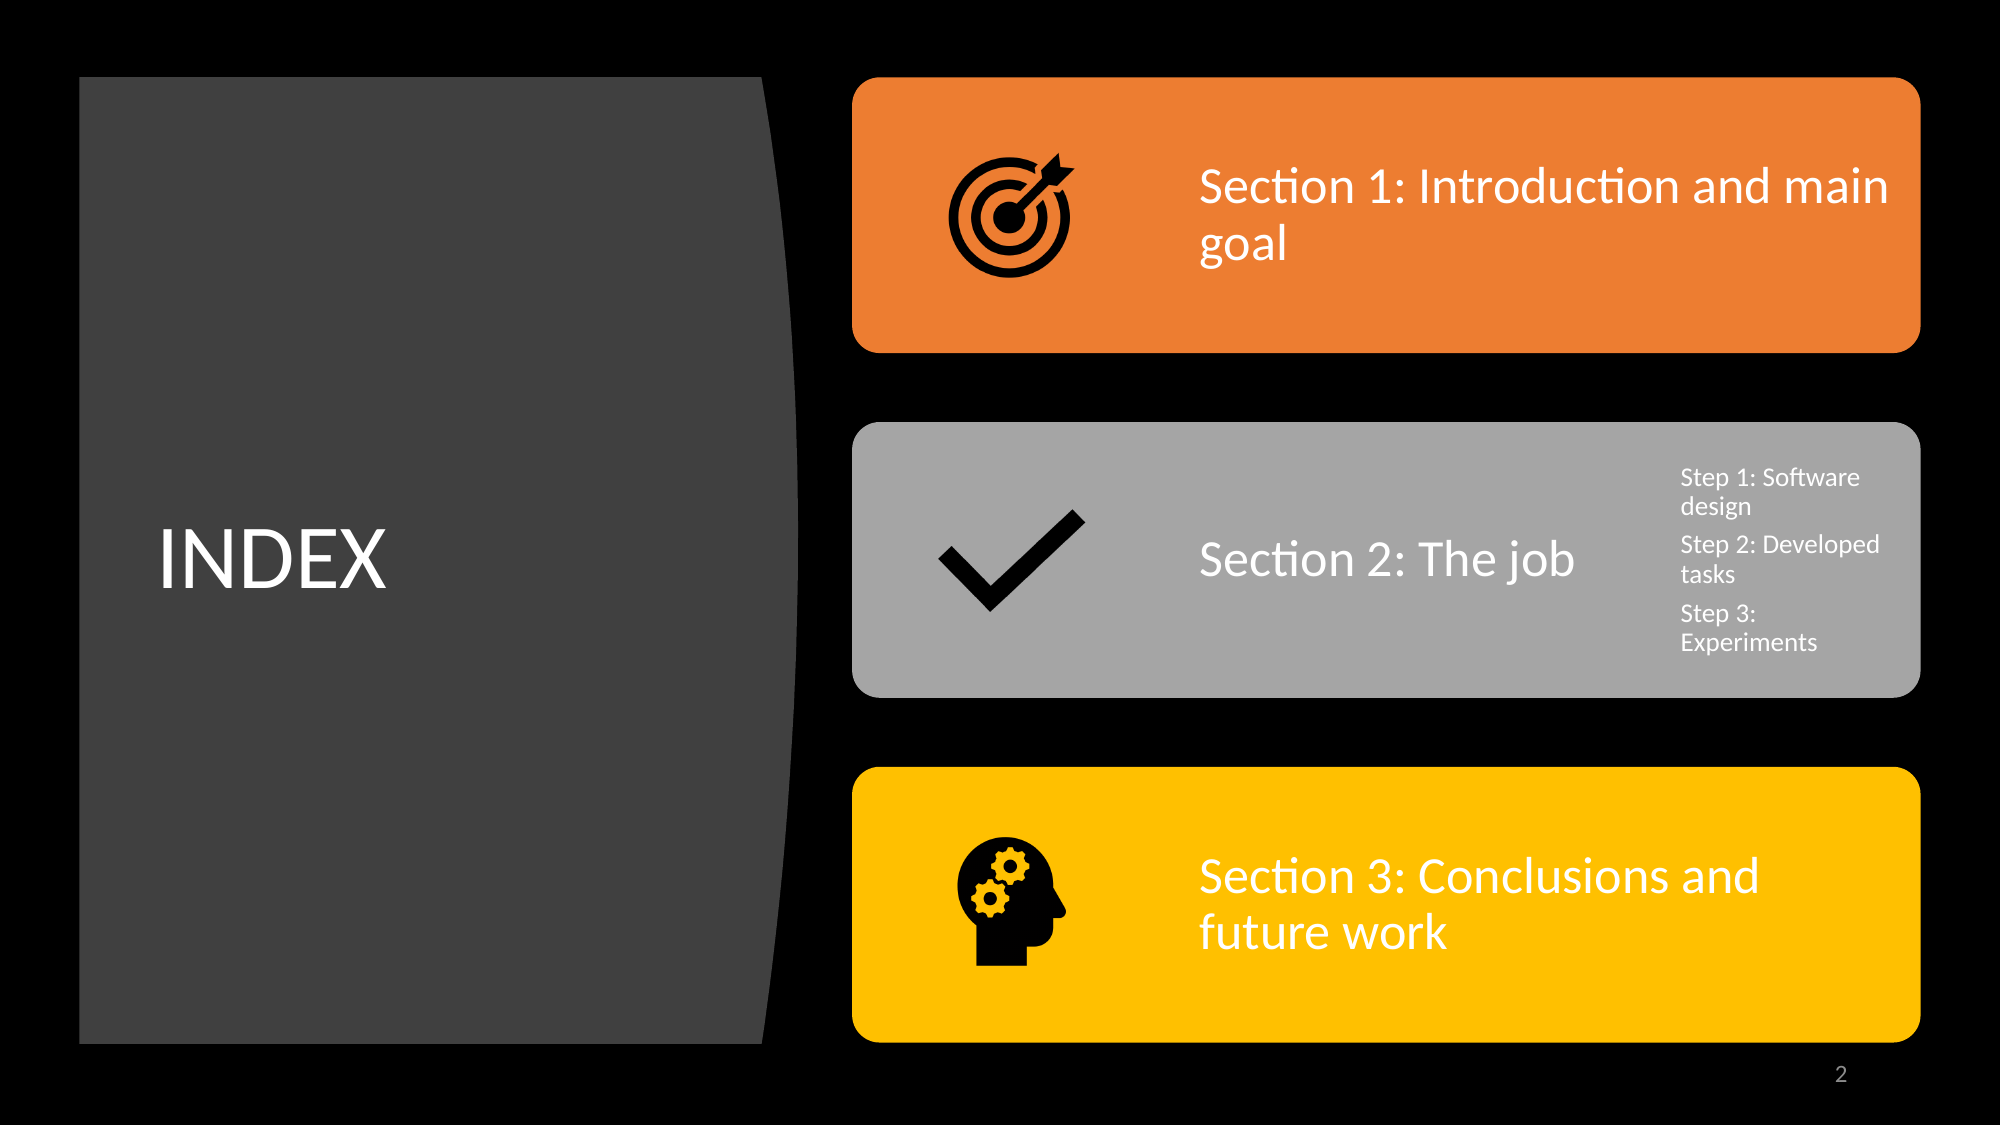

Section 1: Introduction and main goal
Section 2: The job
Step 1: Software design
Step 2: Developed tasks
Step 3: Experiments
Section 3: Conclusions and future work

# INDEX
2